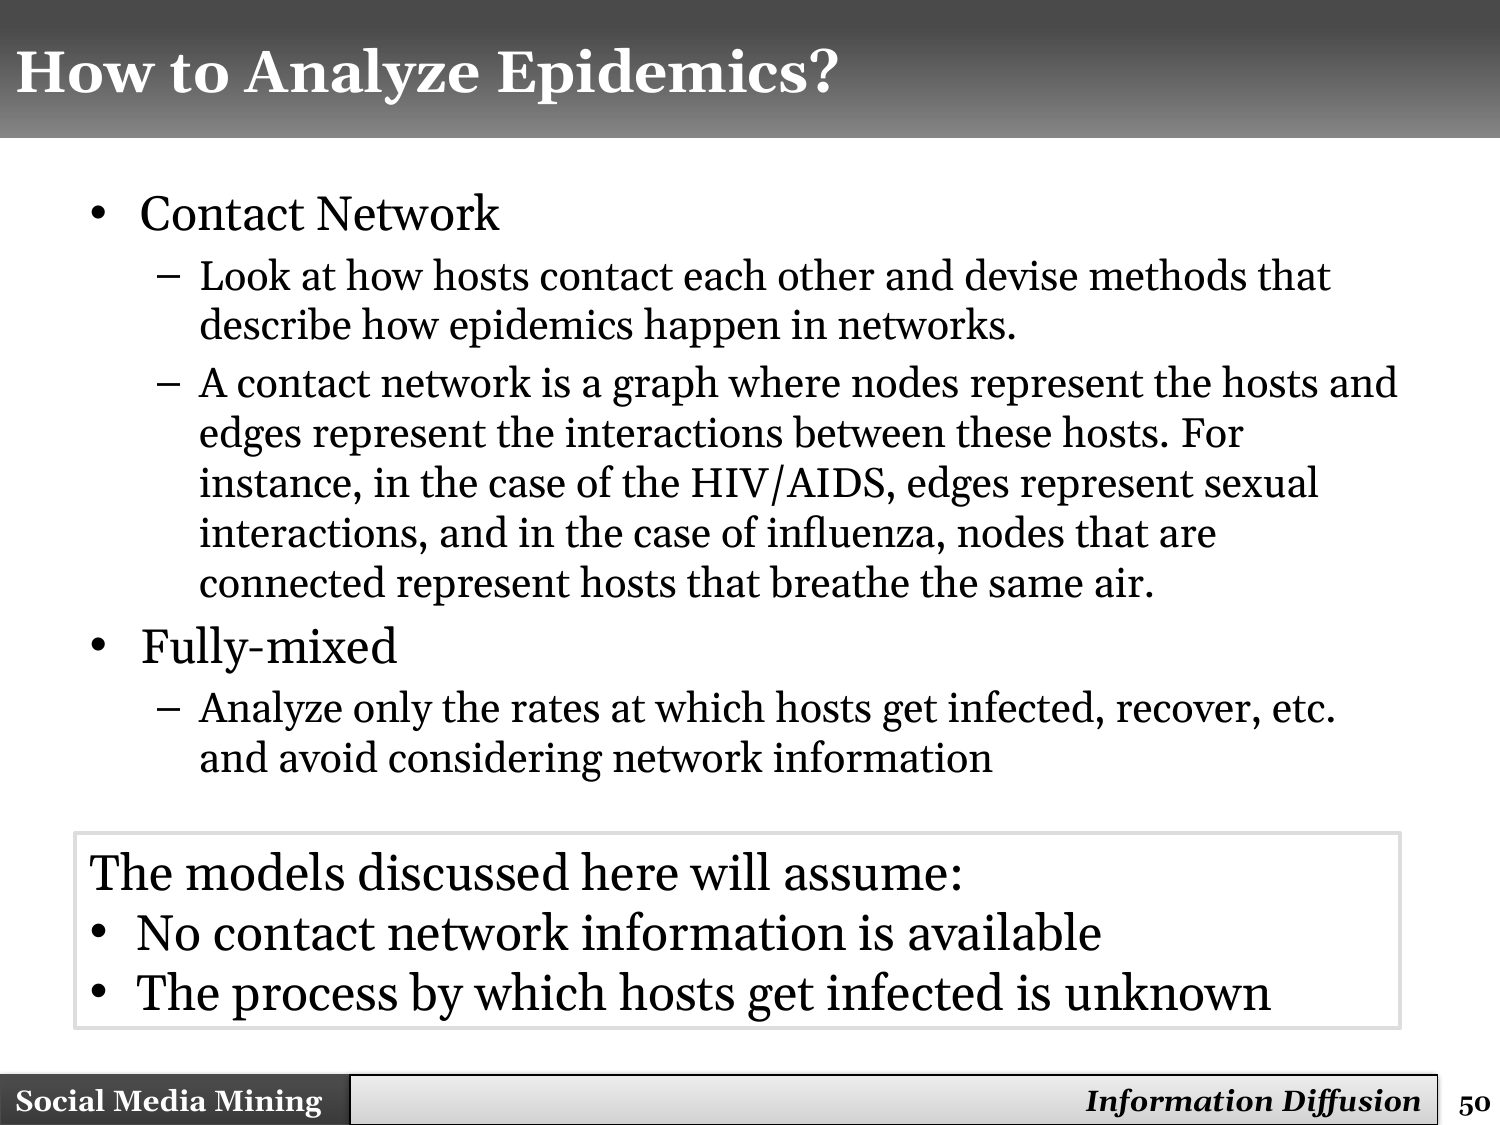

# How to Analyze Epidemics?
Contact Network
Look at how hosts contact each other and devise methods that describe how epidemics happen in networks.
A contact network is a graph where nodes represent the hosts and edges represent the interactions between these hosts. For instance, in the case of the HIV/AIDS, edges represent sexual interactions, and in the case of influenza, nodes that are connected represent hosts that breathe the same air.
Fully-mixed
Analyze only the rates at which hosts get infected, recover, etc. and avoid considering network information
The models discussed here will assume:
No contact network information is available
The process by which hosts get infected is unknown